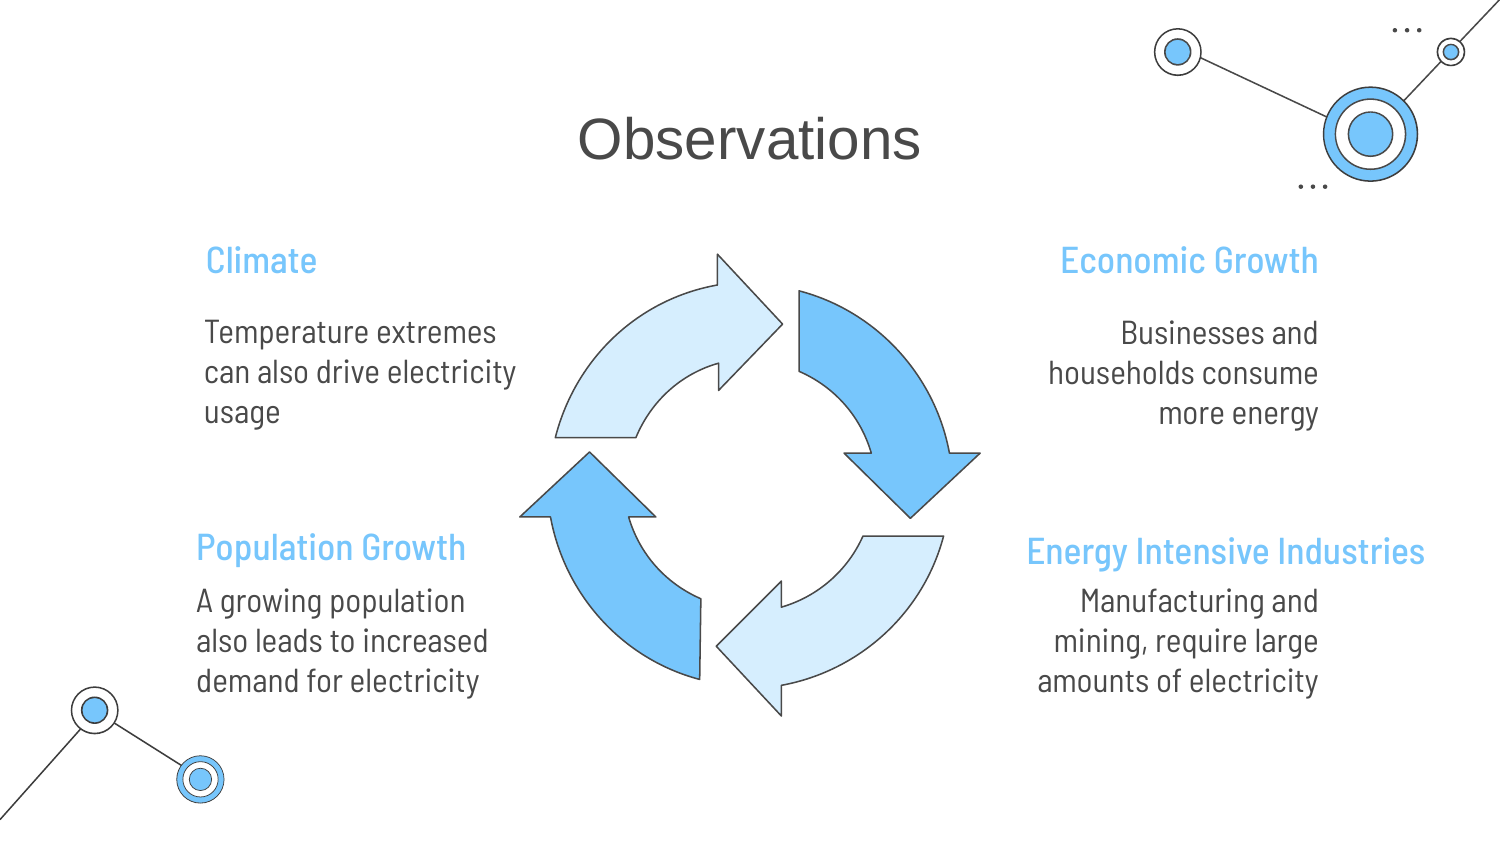

# Observations
Climate
Economic Growth

Businesses and households consume more energy
Temperature extremes can also drive electricity usage
Population Growth
Energy Intensive Industries
A growing population also leads to increased demand for electricity
Manufacturing and mining, require large amounts of electricity